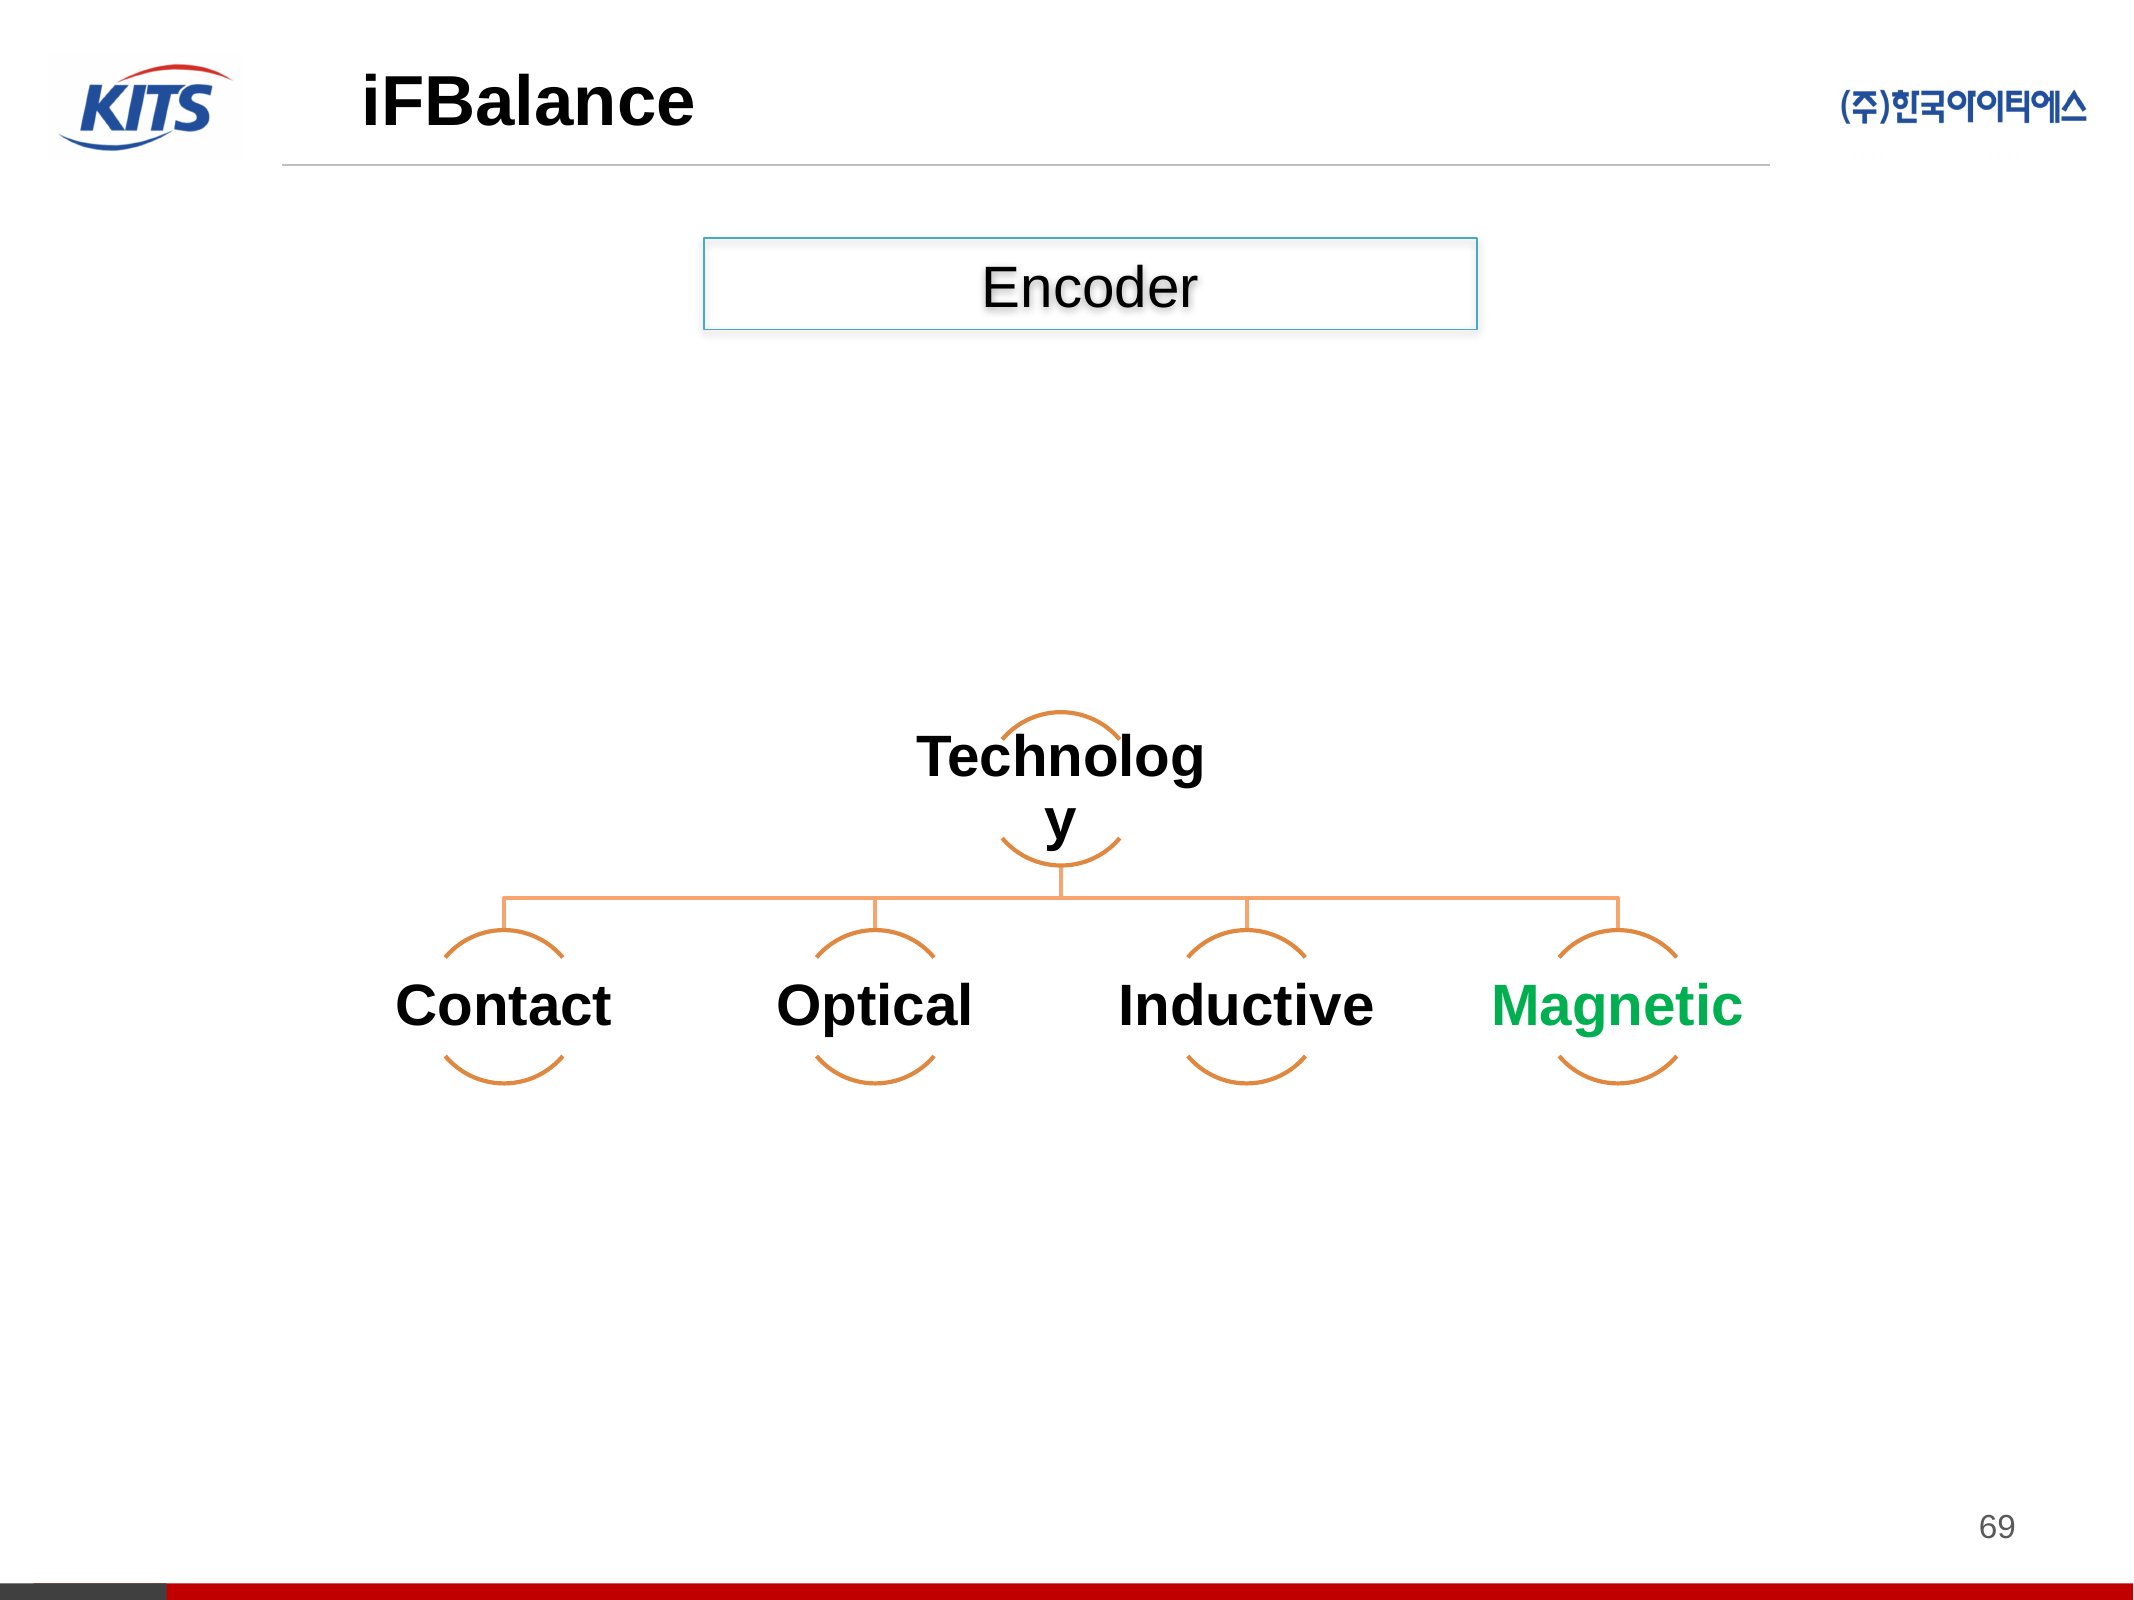

iFBalance
Encoder
Technology
Contact
Optical
Inductive
Magnetic
69